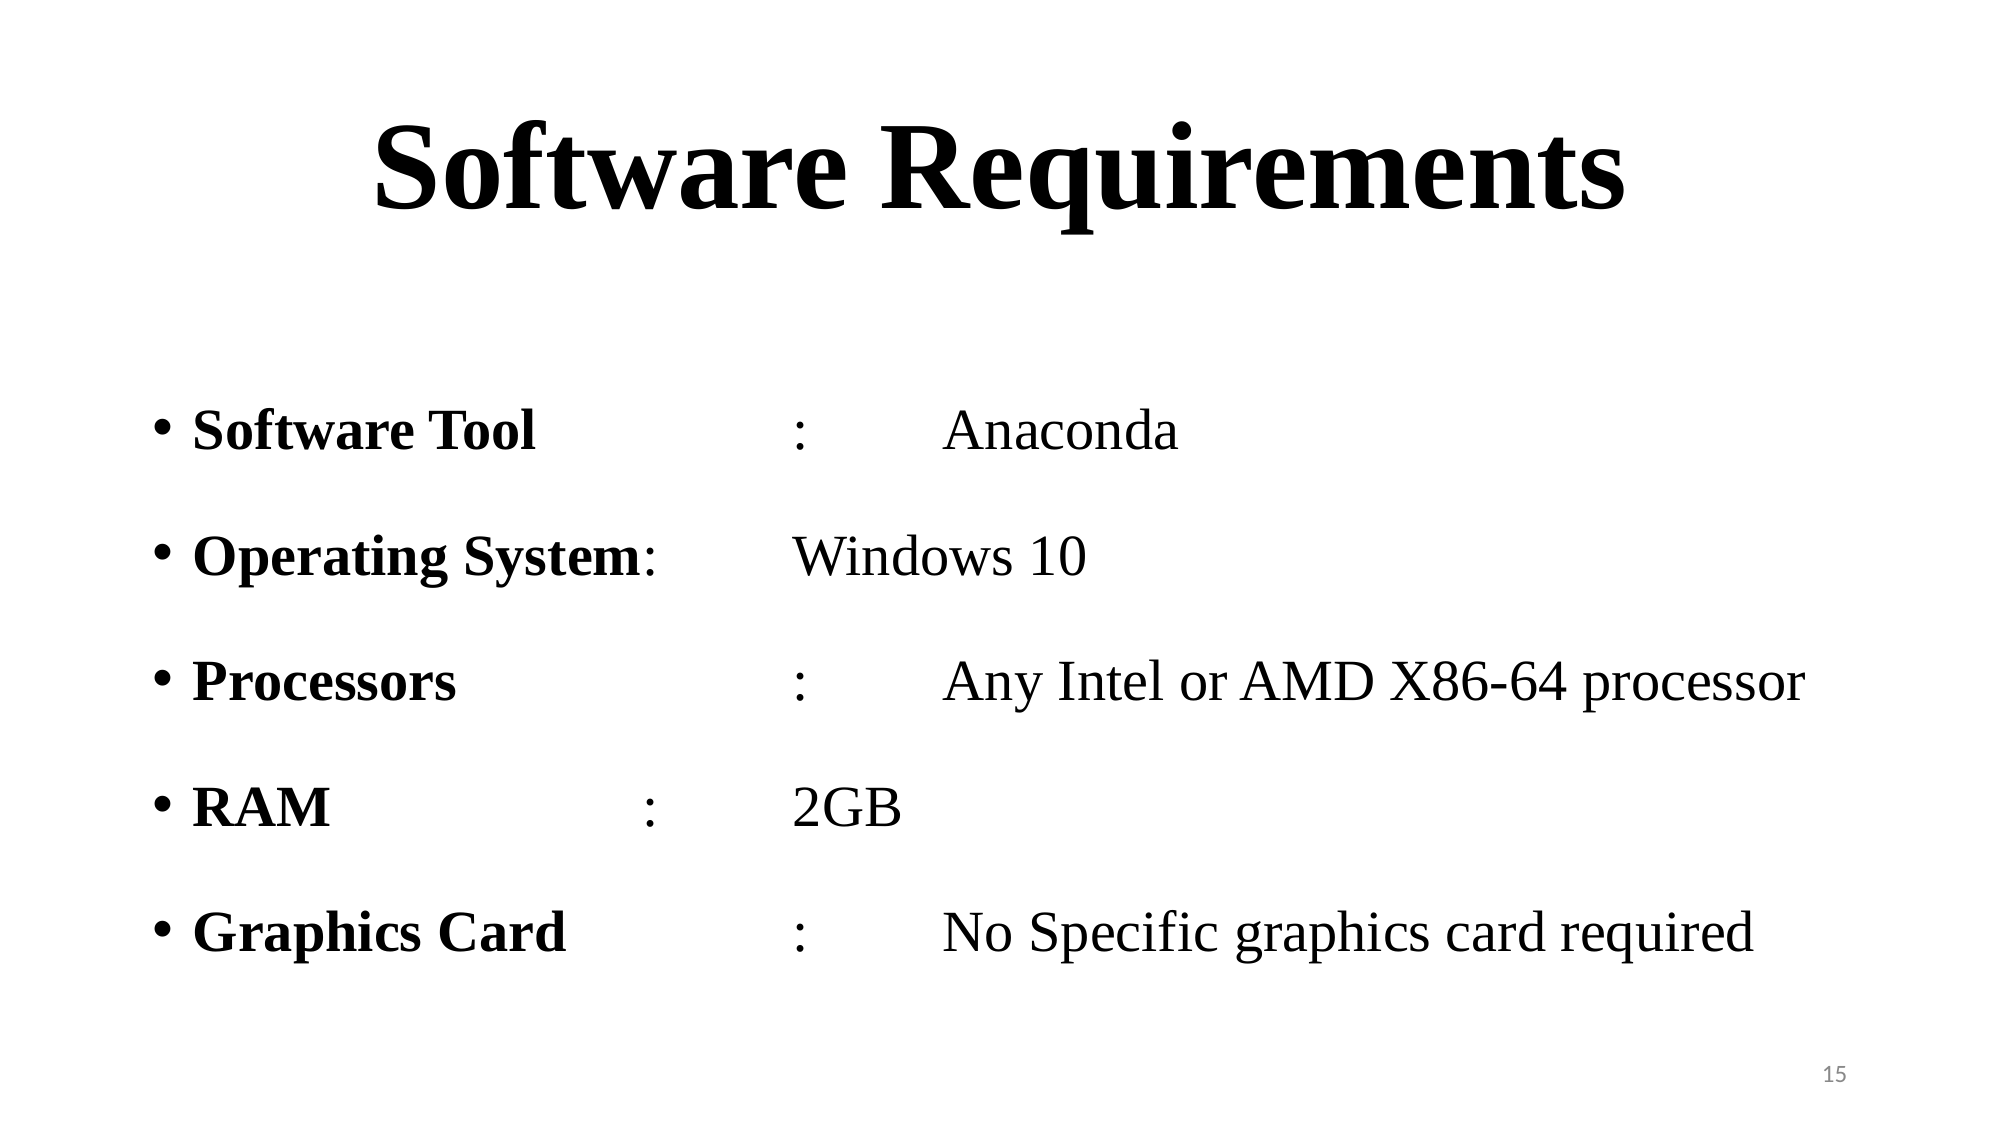

# Software Requirements

Software Tool		:	Anaconda
Operating System	:	Windows 10
Processors			:	Any Intel or AMD X86-64 processor
RAM			:	2GB
Graphics Card		:	No Specific graphics card required

15